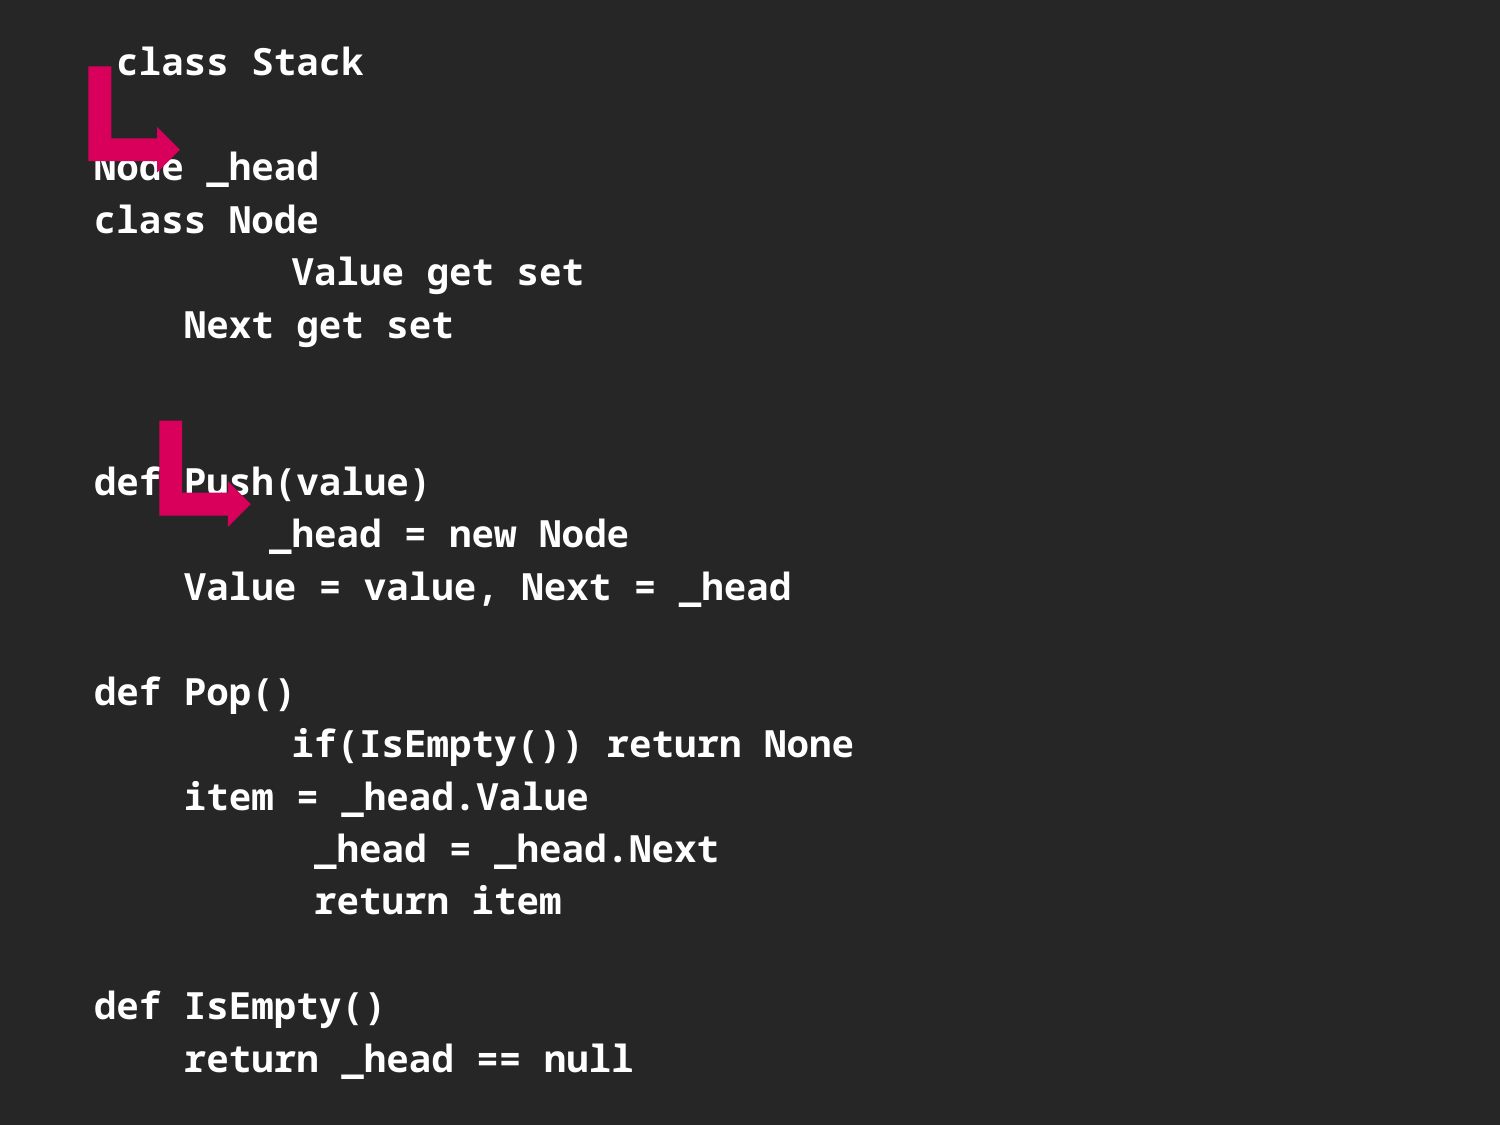

class Stack

		Node _head
		class Node
           Value get set
		    Next get set

		def Push(value)
          _head = new Node
		    Value = value, Next = _head

		def Pop()
           if(IsEmpty()) return None
		    item = _head.Value
            _head = _head.Next
            return item

		def IsEmpty()
		    return _head == null